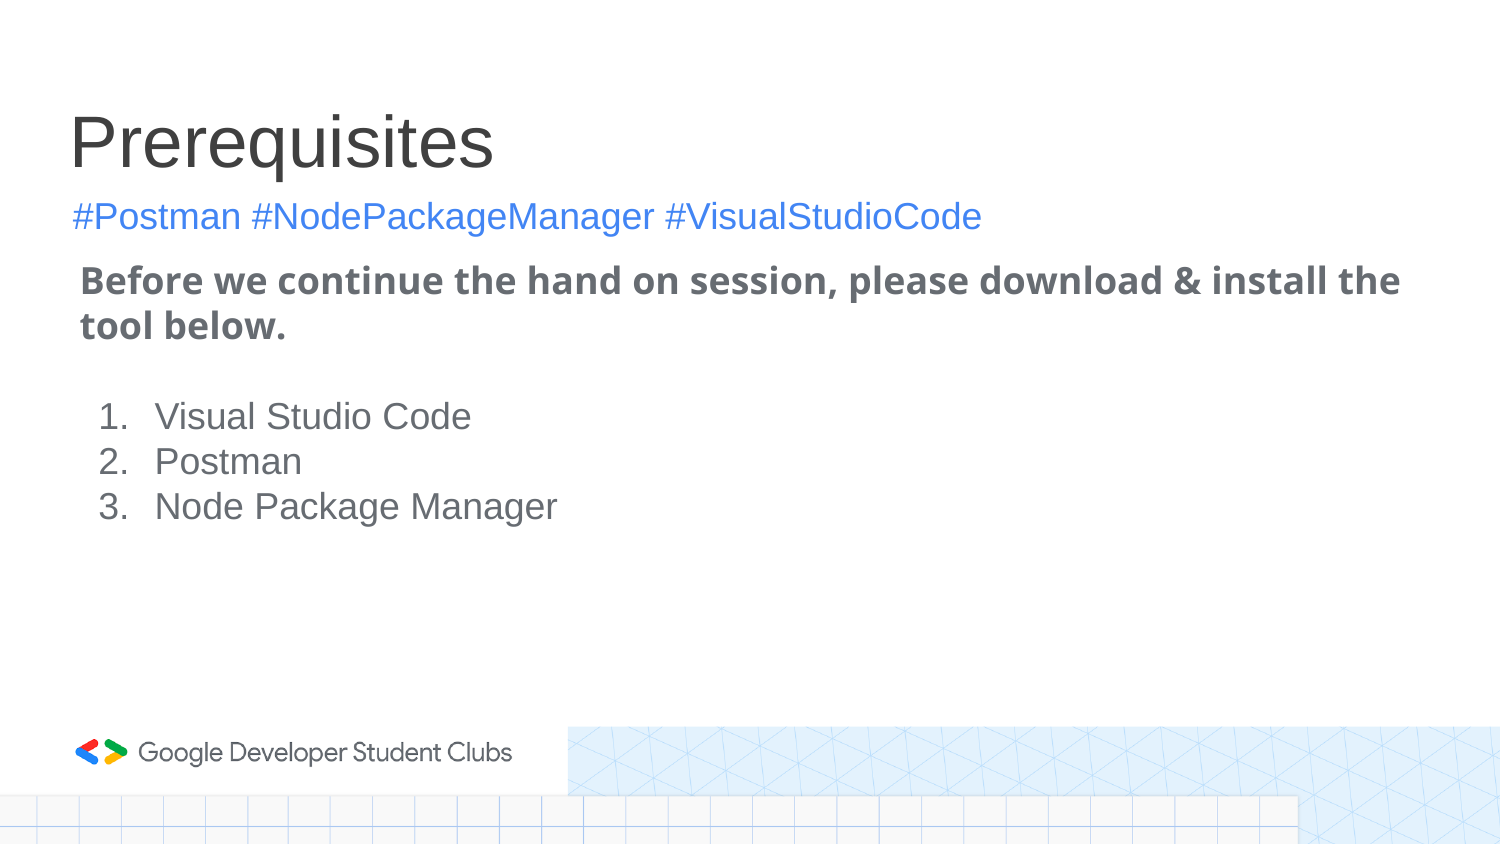

# Prerequisites
#Postman #NodePackageManager #VisualStudioCode
Before we continue the hand on session, please download & install the tool below.

Visual Studio Code
Postman
Node Package Manager